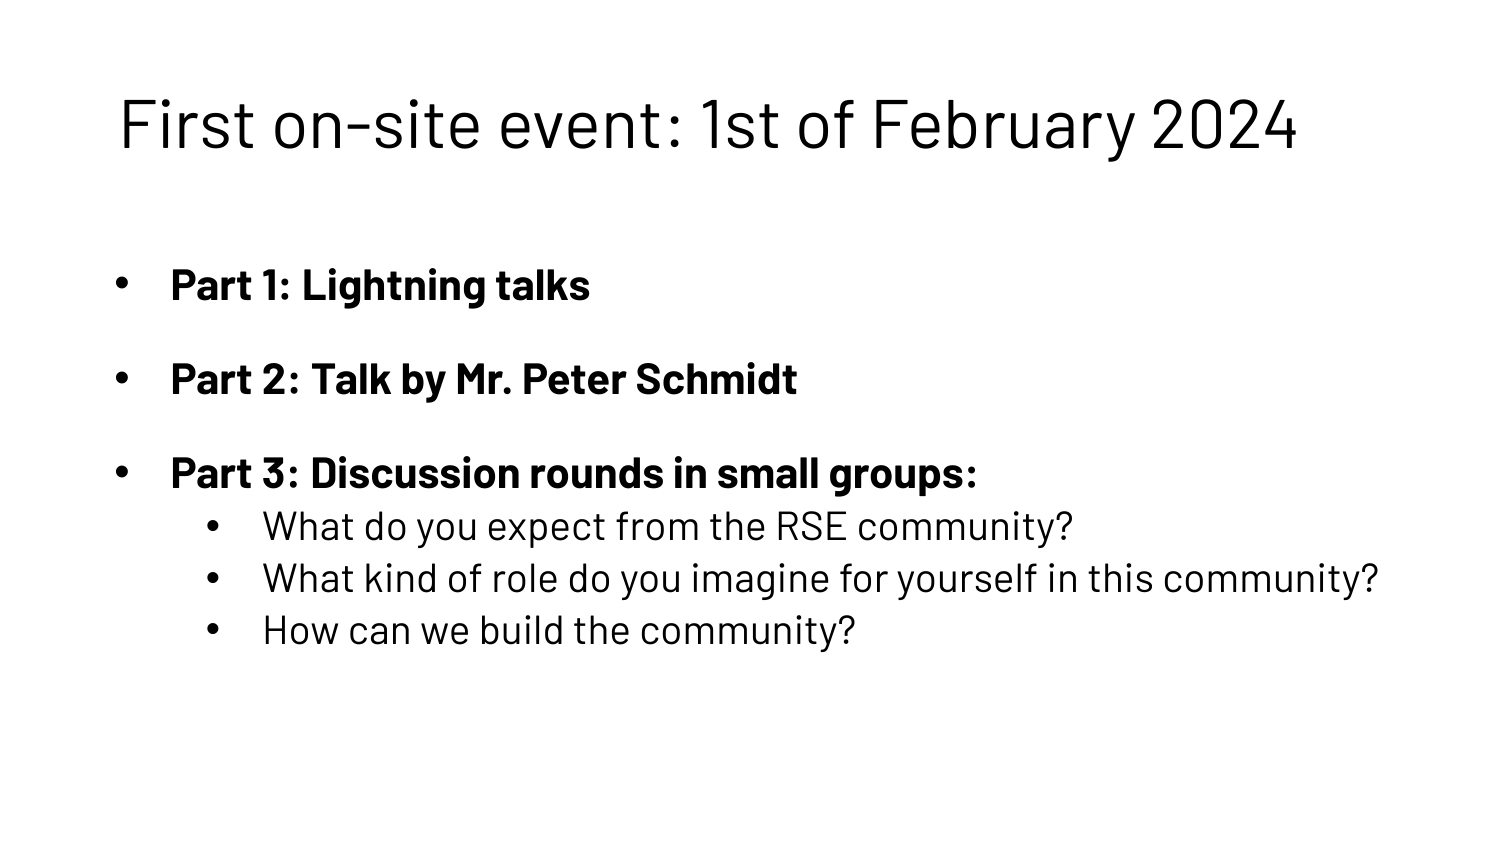

# First on-site event: 1st of February 2024
Part 1: Lightning talks
Part 2: Talk by Mr. Peter Schmidt
Part 3: Discussion rounds in small groups:
What do you expect from the RSE community?
What kind of role do you imagine for yourself in this community?
How can we build the community?